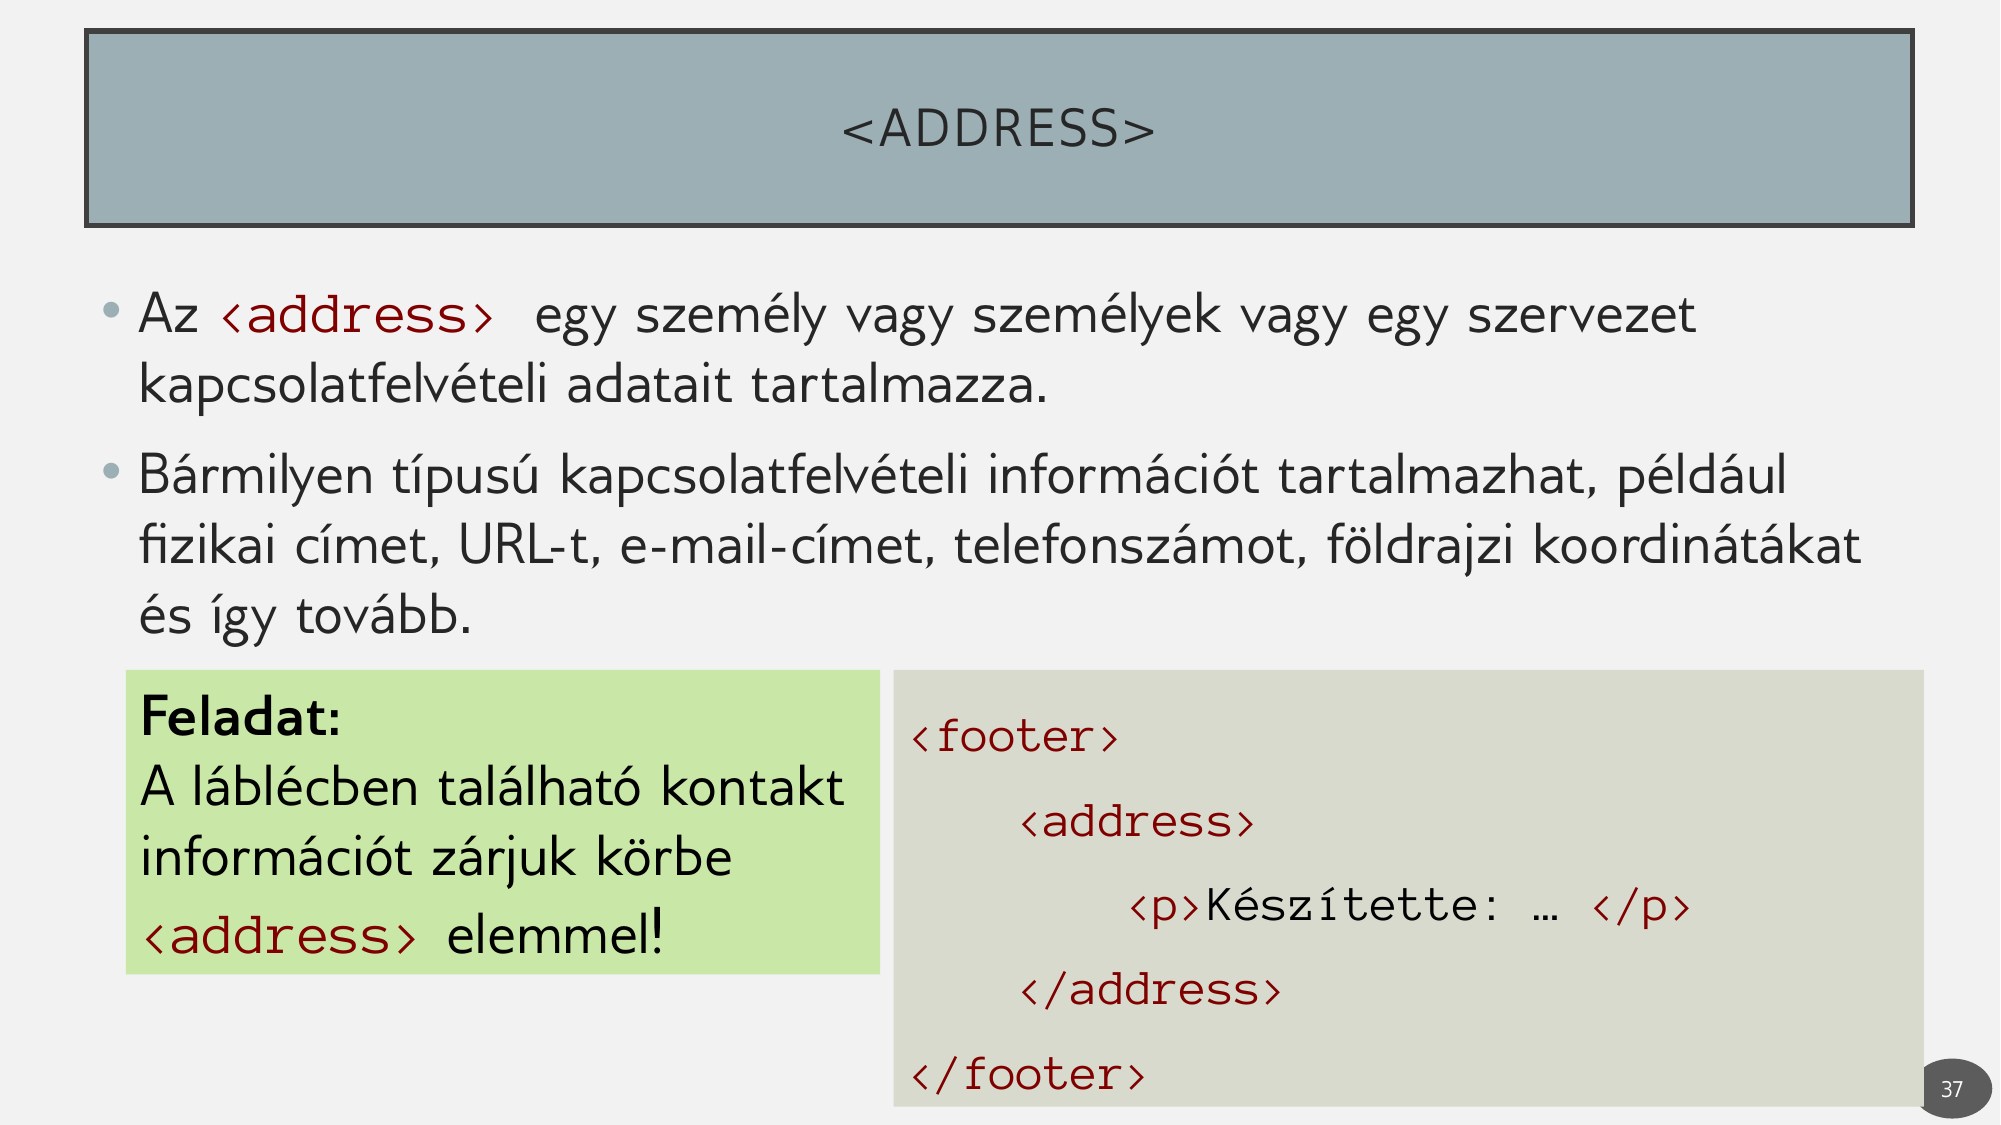

# <address>
Az <address> egy személy vagy személyek vagy egy szervezet kapcsolatfelvételi adatait tartalmazza.
Bármilyen típusú kapcsolatfelvételi információt tartalmazhat, például fizikai címet, URL-t, e-mail-címet, telefonszámot, földrajzi koordinátákat és így tovább.

Feladat:
A láblécben található kontakt információt zárjuk körbe <address> elemmel!
<footer>
    <address>
        <p>Készítette: … </p>
    </address>
</footer>
37